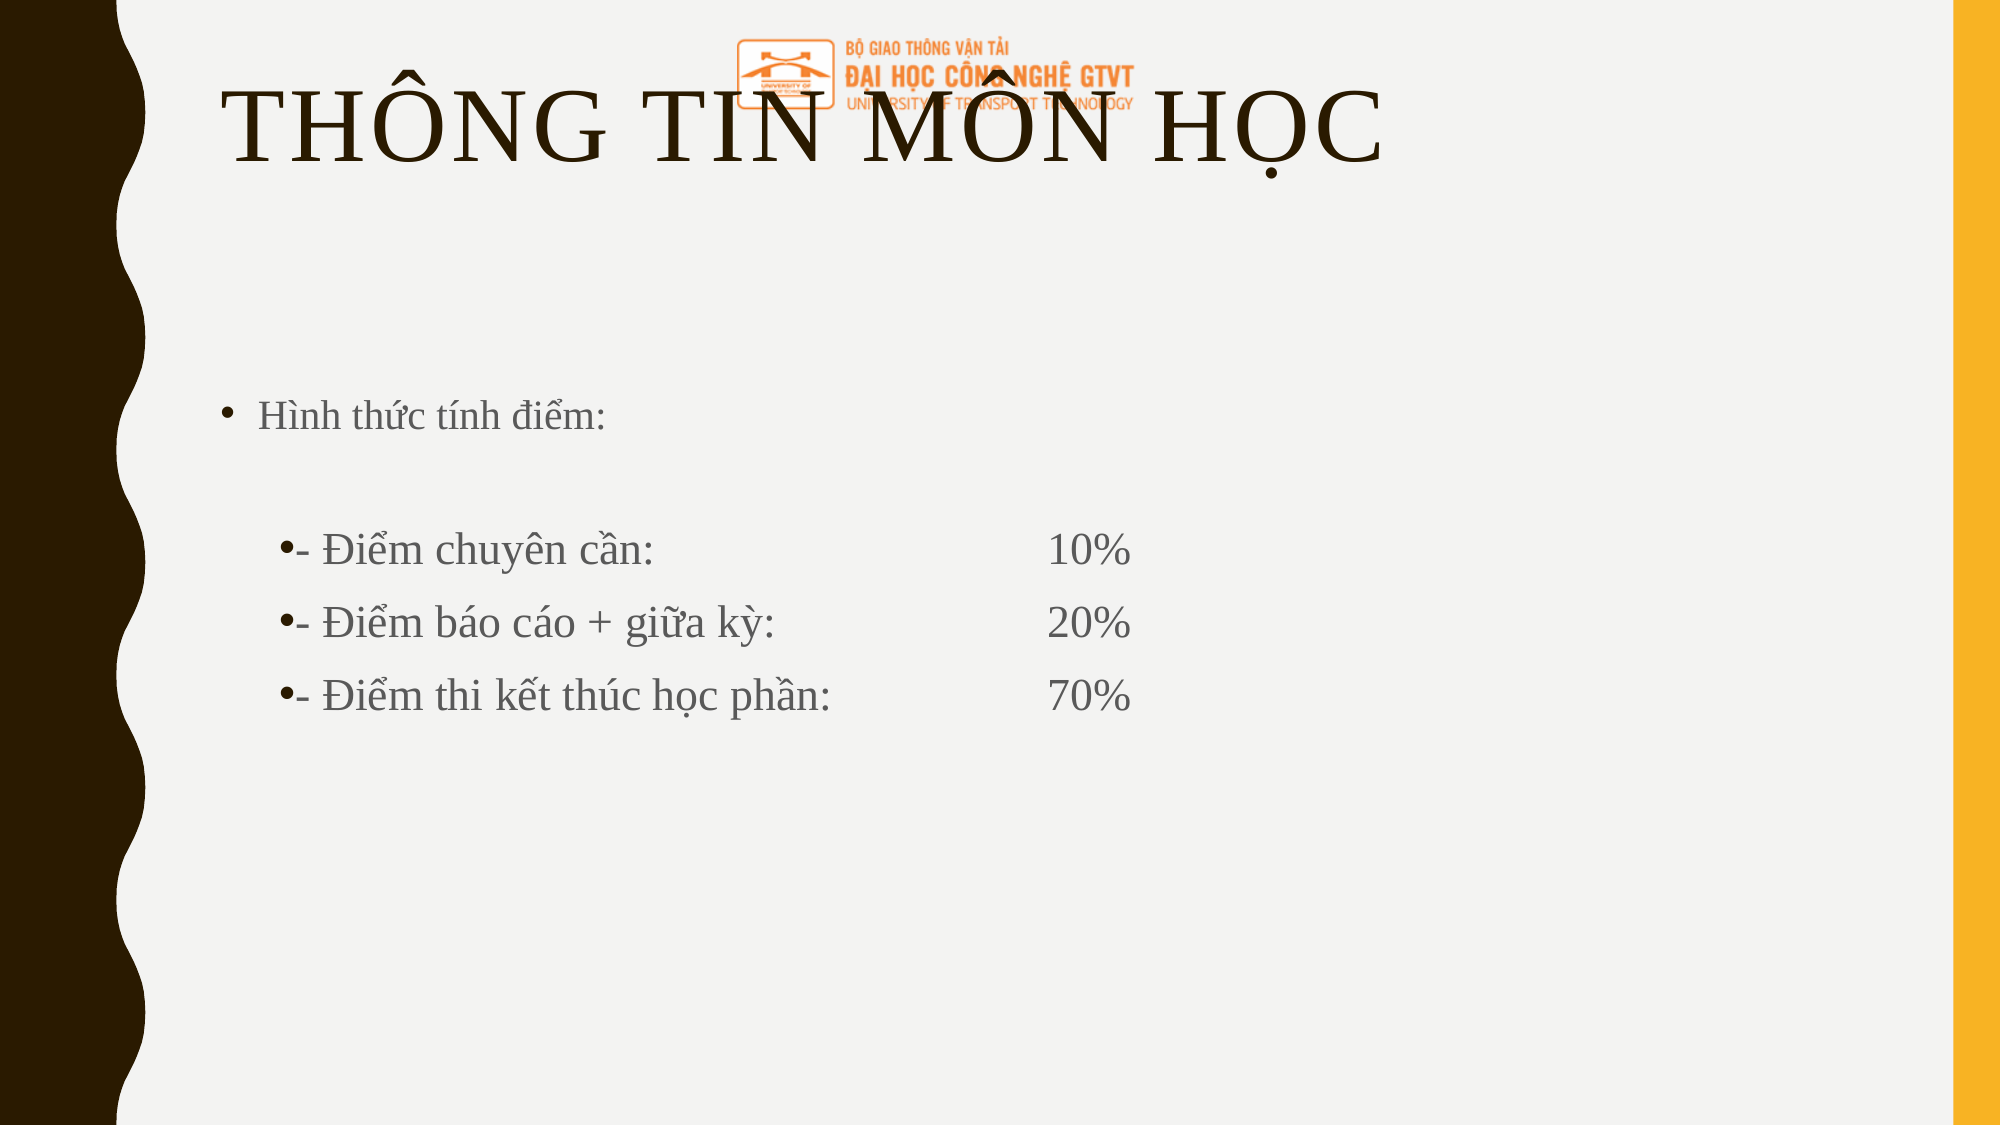

# Thông tin môn học
Hình thức tính điểm:

- Điểm chuyên cần: 	10%
- Điểm báo cáo + giữa kỳ: 	20%
- Điểm thi kết thúc học phần:	70%